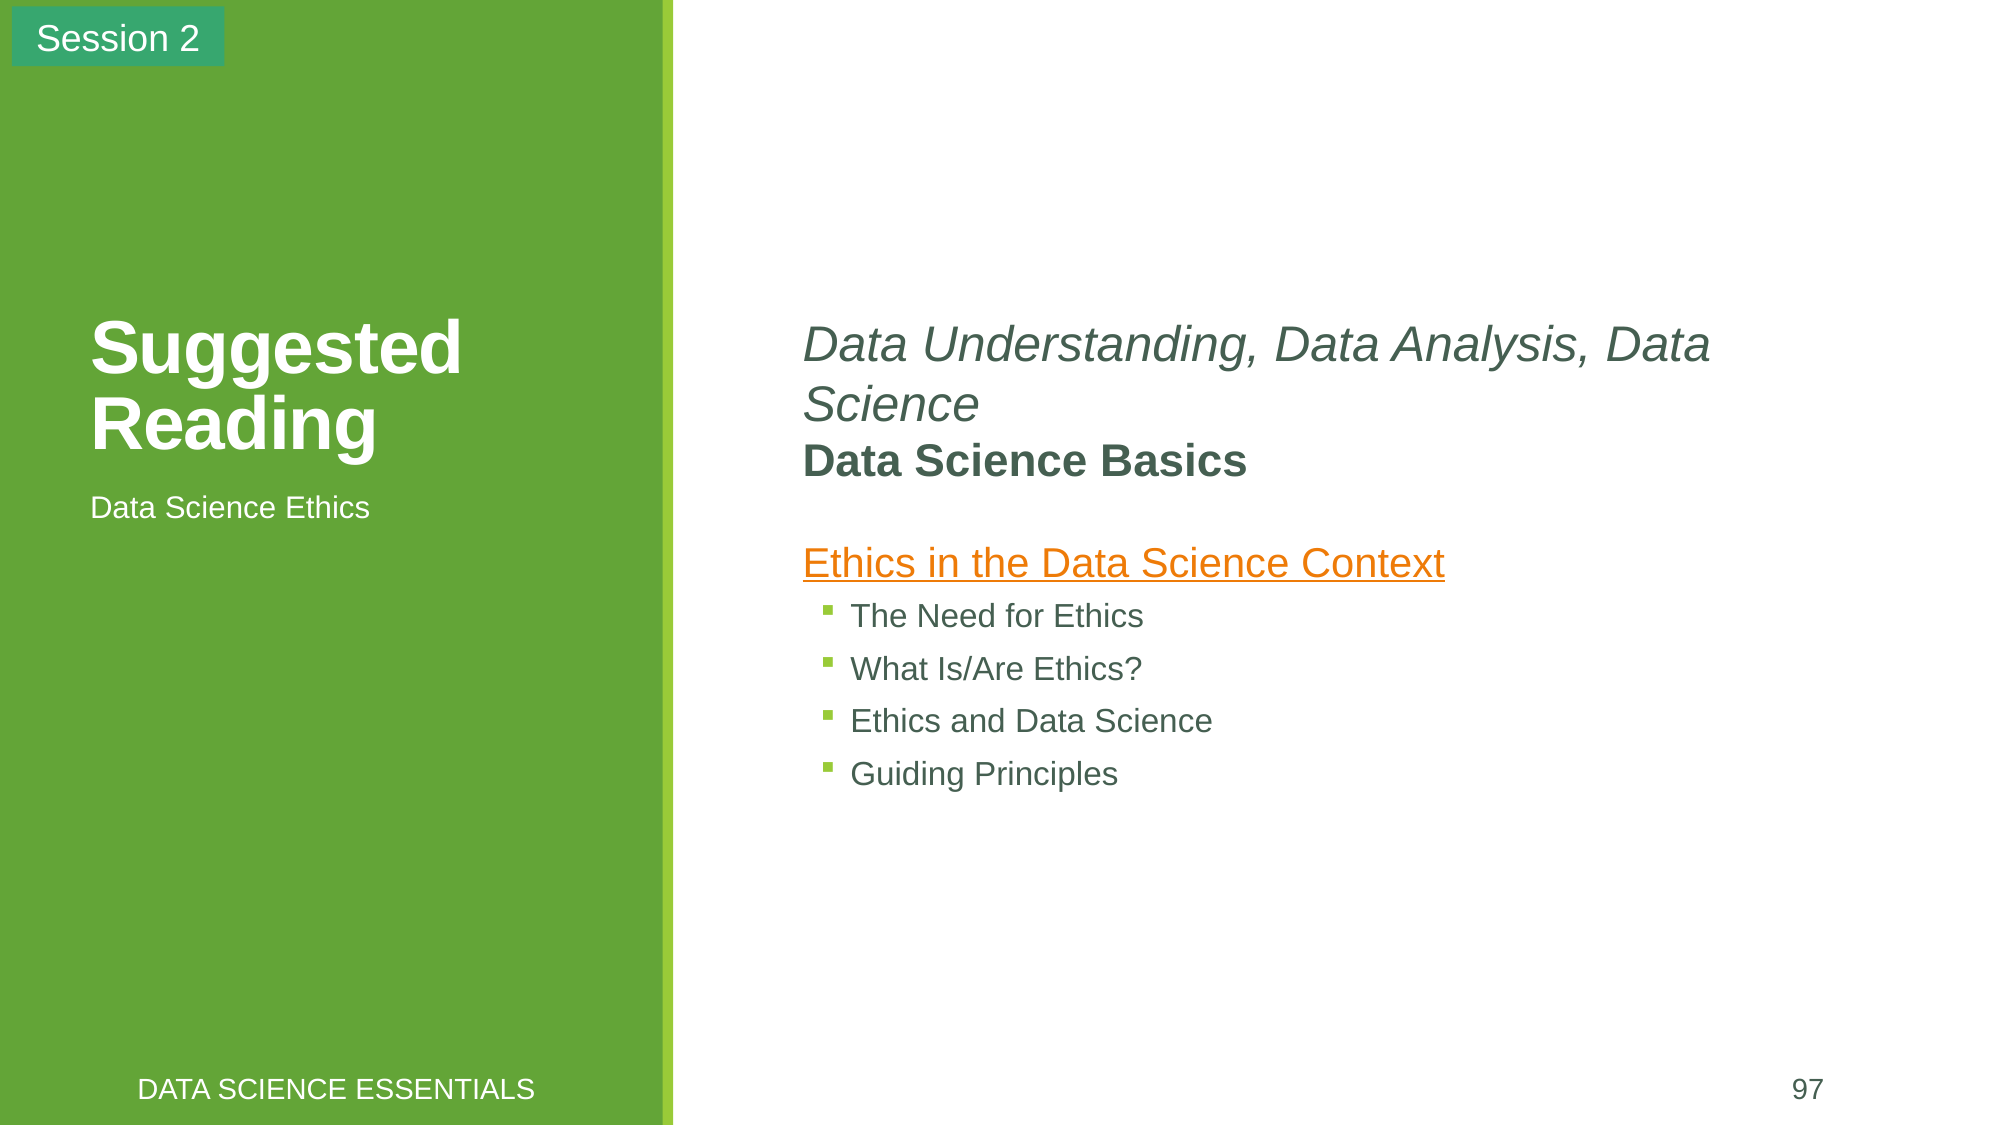

Session 2
# Suggested Reading
Data Understanding, Data Analysis, Data Science
Data Science Basics
Ethics in the Data Science Context
The Need for Ethics
What Is/Are Ethics?
Ethics and Data Science
Guiding Principles

Data Science Ethics
DATA SCIENCE ESSENTIALS
97